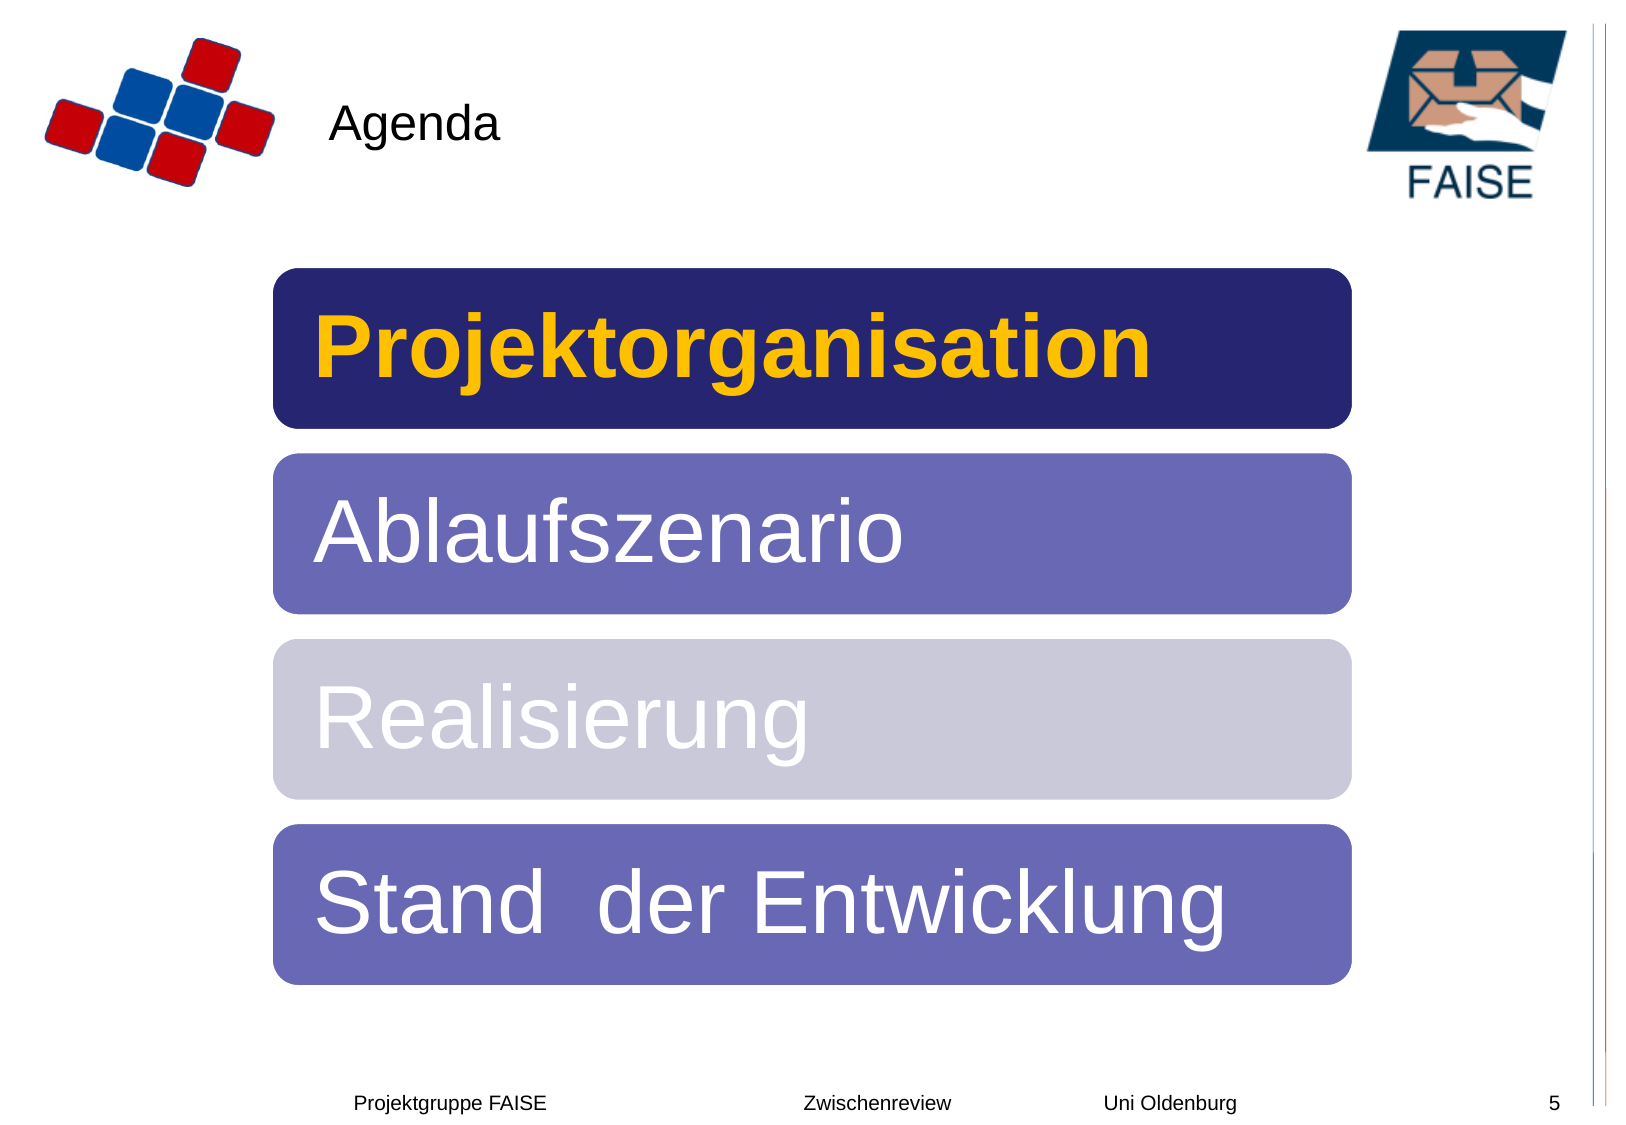

# Agenda
Projektorganisation
Ablaufszenario
Realisierung
Stand  der Entwicklung
Projektgruppe FAISE		Zwischenreview		Uni Oldenburg
5